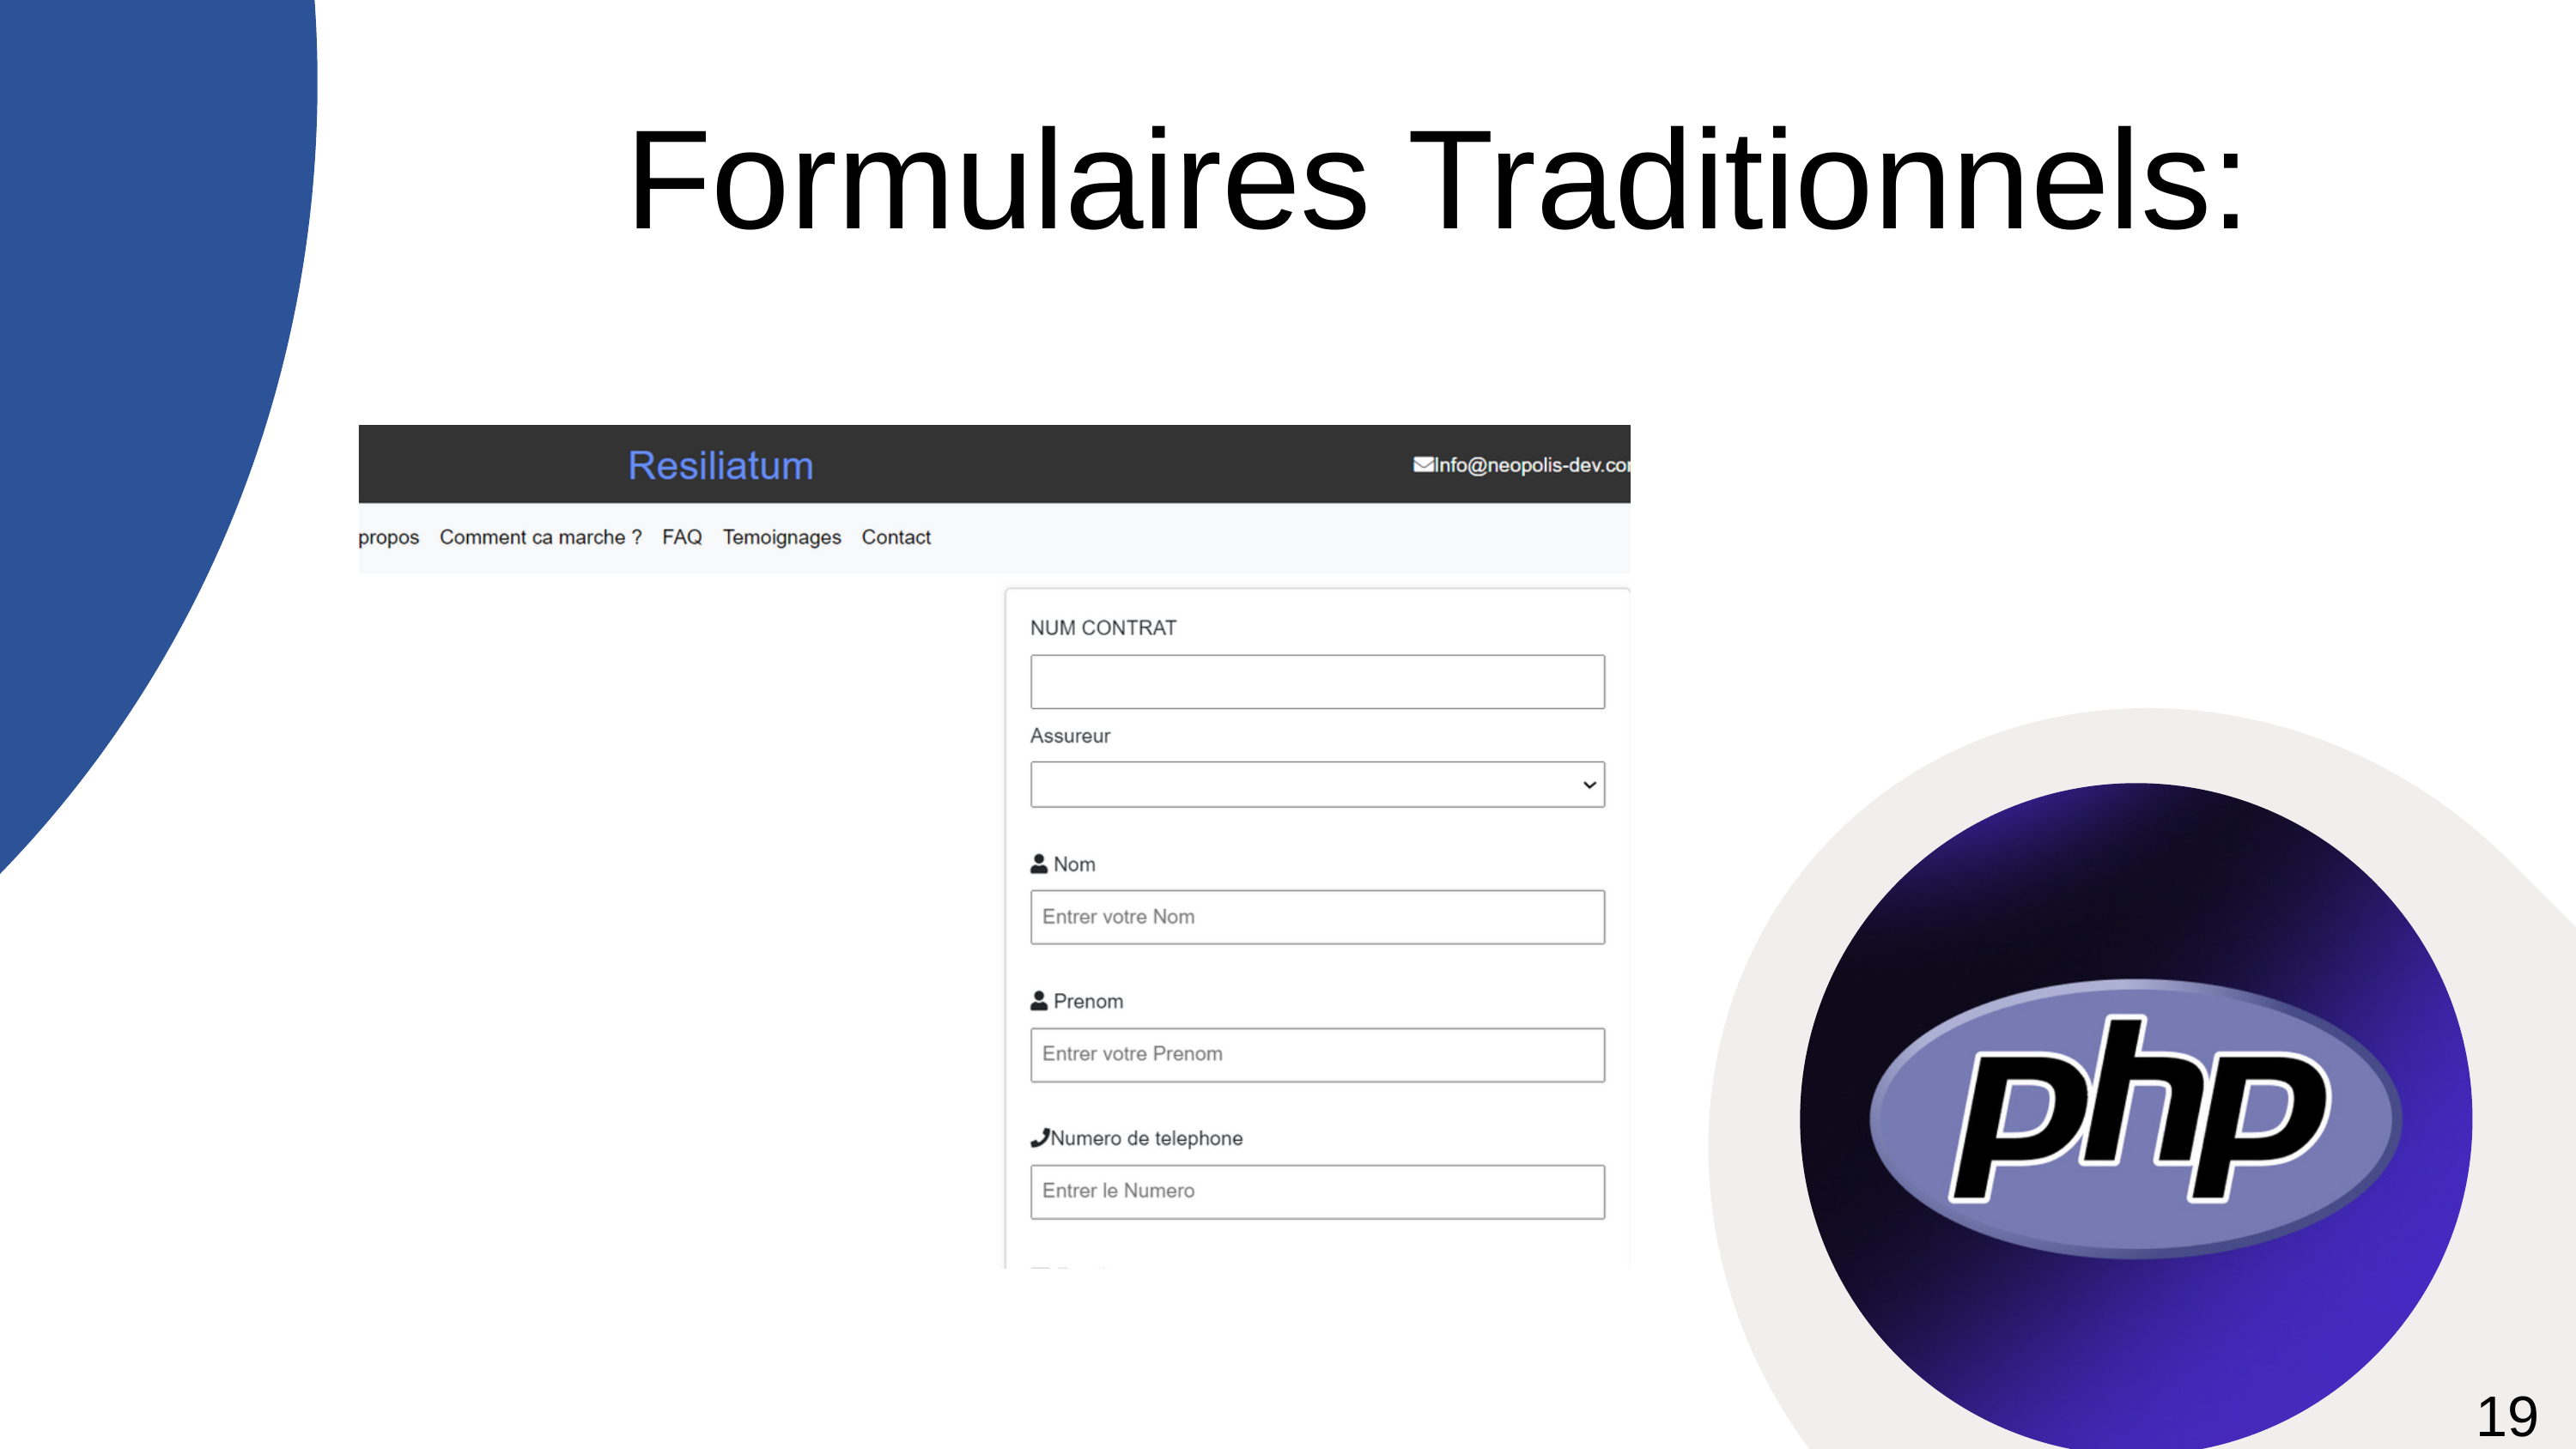

Formulaires Traditionnels:

Retourner à la vue d'ensemble

19